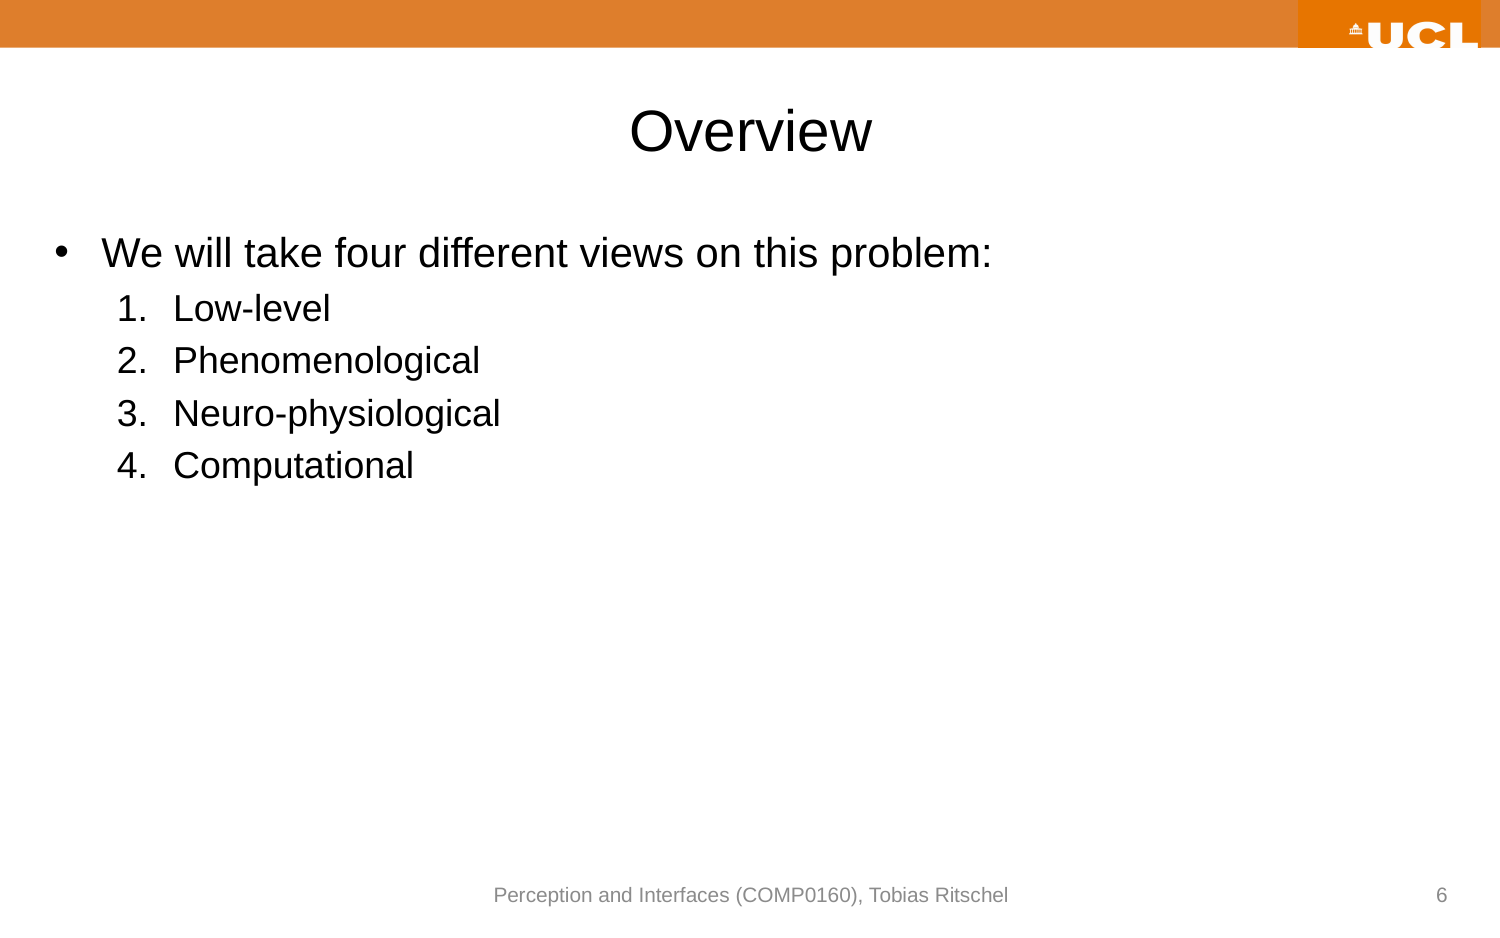

# Overview
We will take four different views on this problem:
Low-level
Phenomenological
Neuro-physiological
Computational

Perception and Interfaces (COMP0160), Tobias Ritschel
6